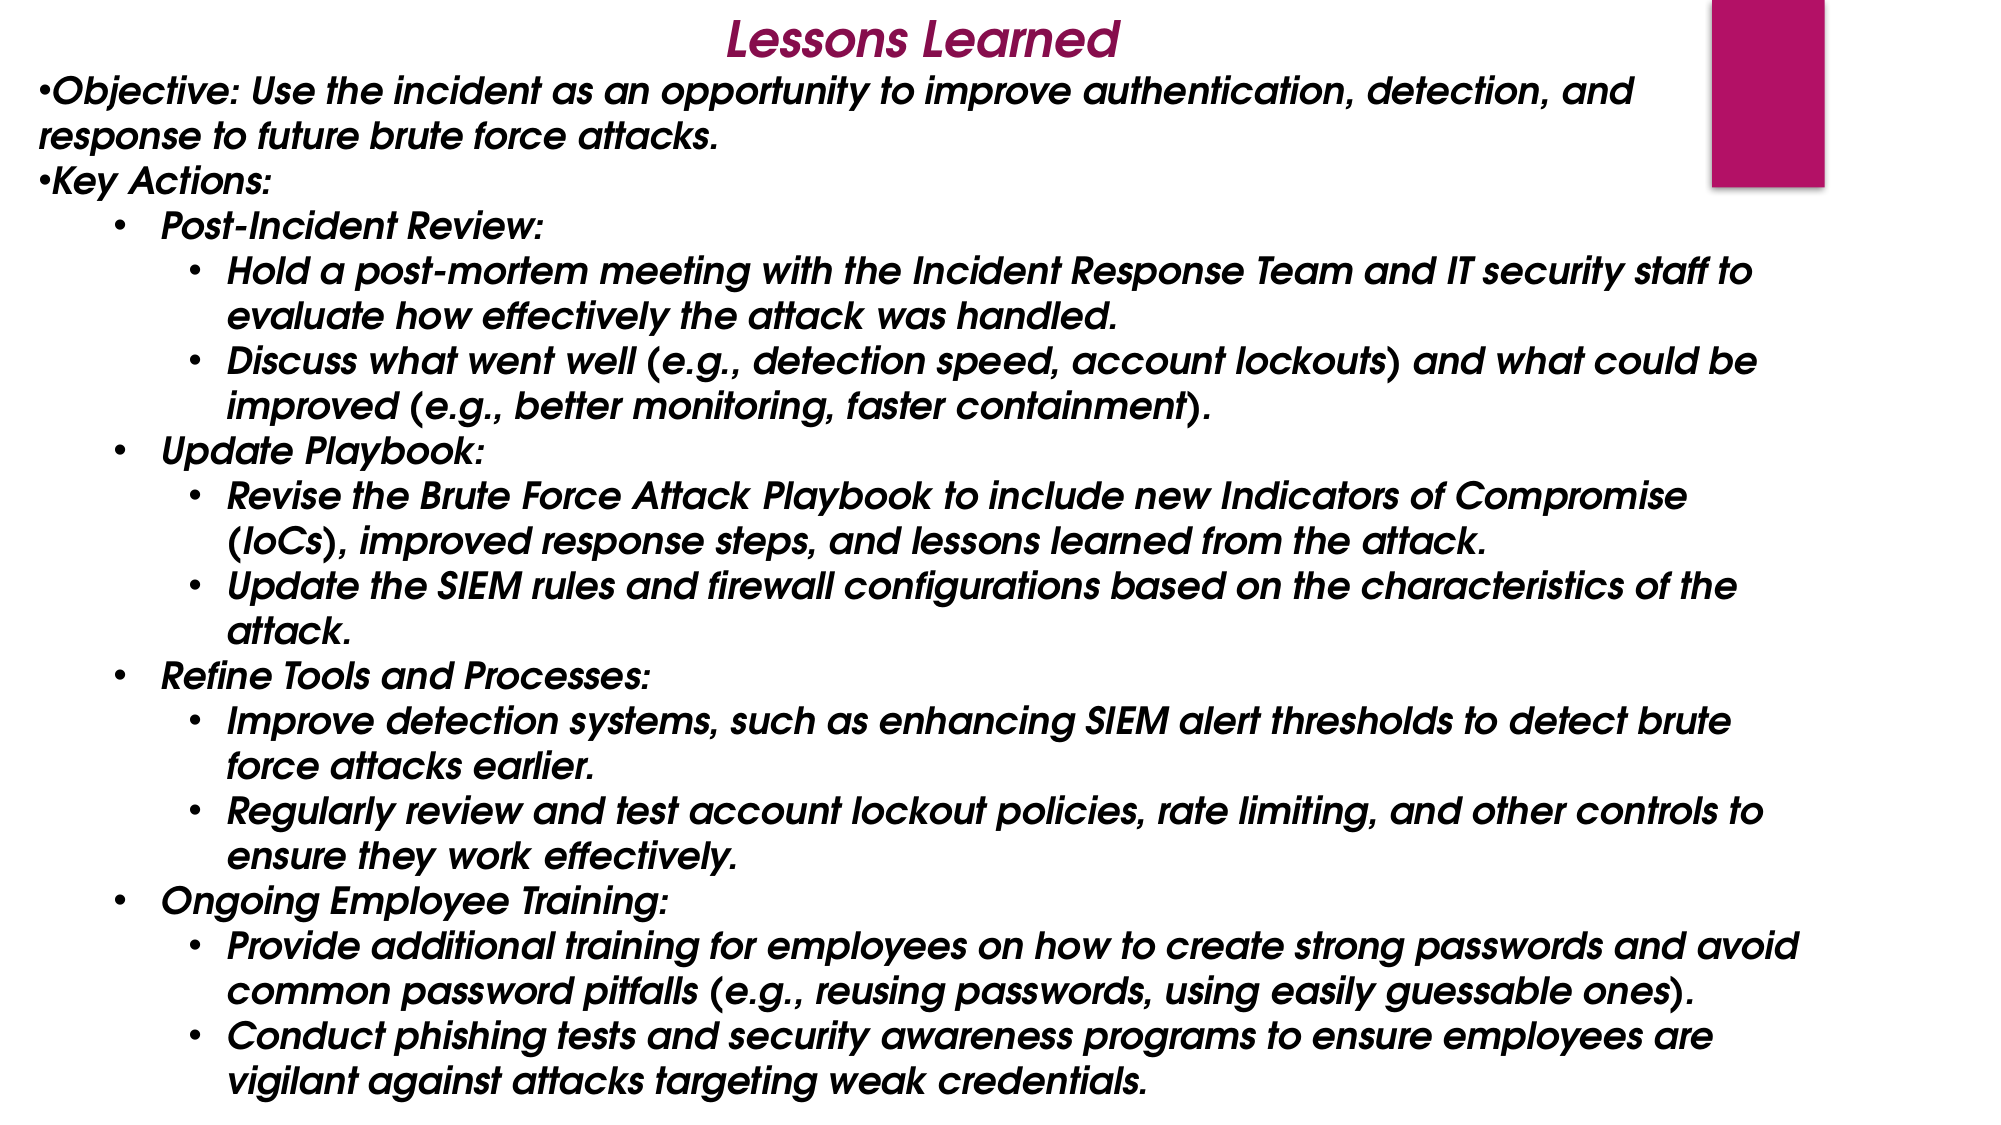

Lessons Learned
Objective: Use the incident as an opportunity to improve authentication, detection, and response to future brute force attacks.
Key Actions:
Post-Incident Review:
Hold a post-mortem meeting with the Incident Response Team and IT security staff to evaluate how effectively the attack was handled.
Discuss what went well (e.g., detection speed, account lockouts) and what could be improved (e.g., better monitoring, faster containment).
Update Playbook:
Revise the Brute Force Attack Playbook to include new Indicators of Compromise (IoCs), improved response steps, and lessons learned from the attack.
Update the SIEM rules and firewall configurations based on the characteristics of the attack.
Refine Tools and Processes:
Improve detection systems, such as enhancing SIEM alert thresholds to detect brute force attacks earlier.
Regularly review and test account lockout policies, rate limiting, and other controls to ensure they work effectively.
Ongoing Employee Training:
Provide additional training for employees on how to create strong passwords and avoid common password pitfalls (e.g., reusing passwords, using easily guessable ones).
Conduct phishing tests and security awareness programs to ensure employees are vigilant against attacks targeting weak credentials.